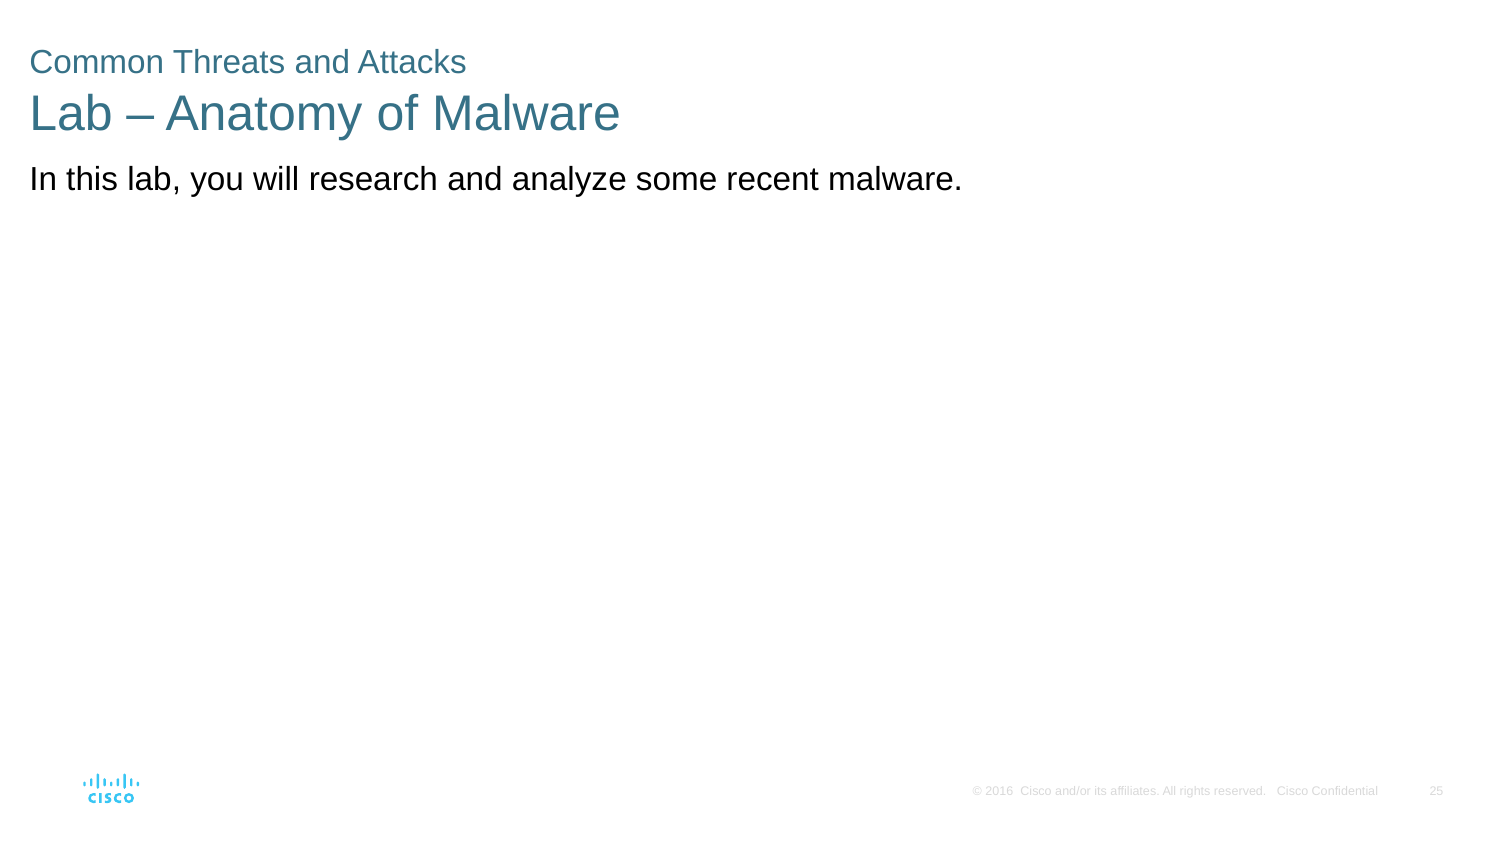

# Common Threats and Attacks Lab – Anatomy of Malware
In this lab, you will research and analyze some recent malware.